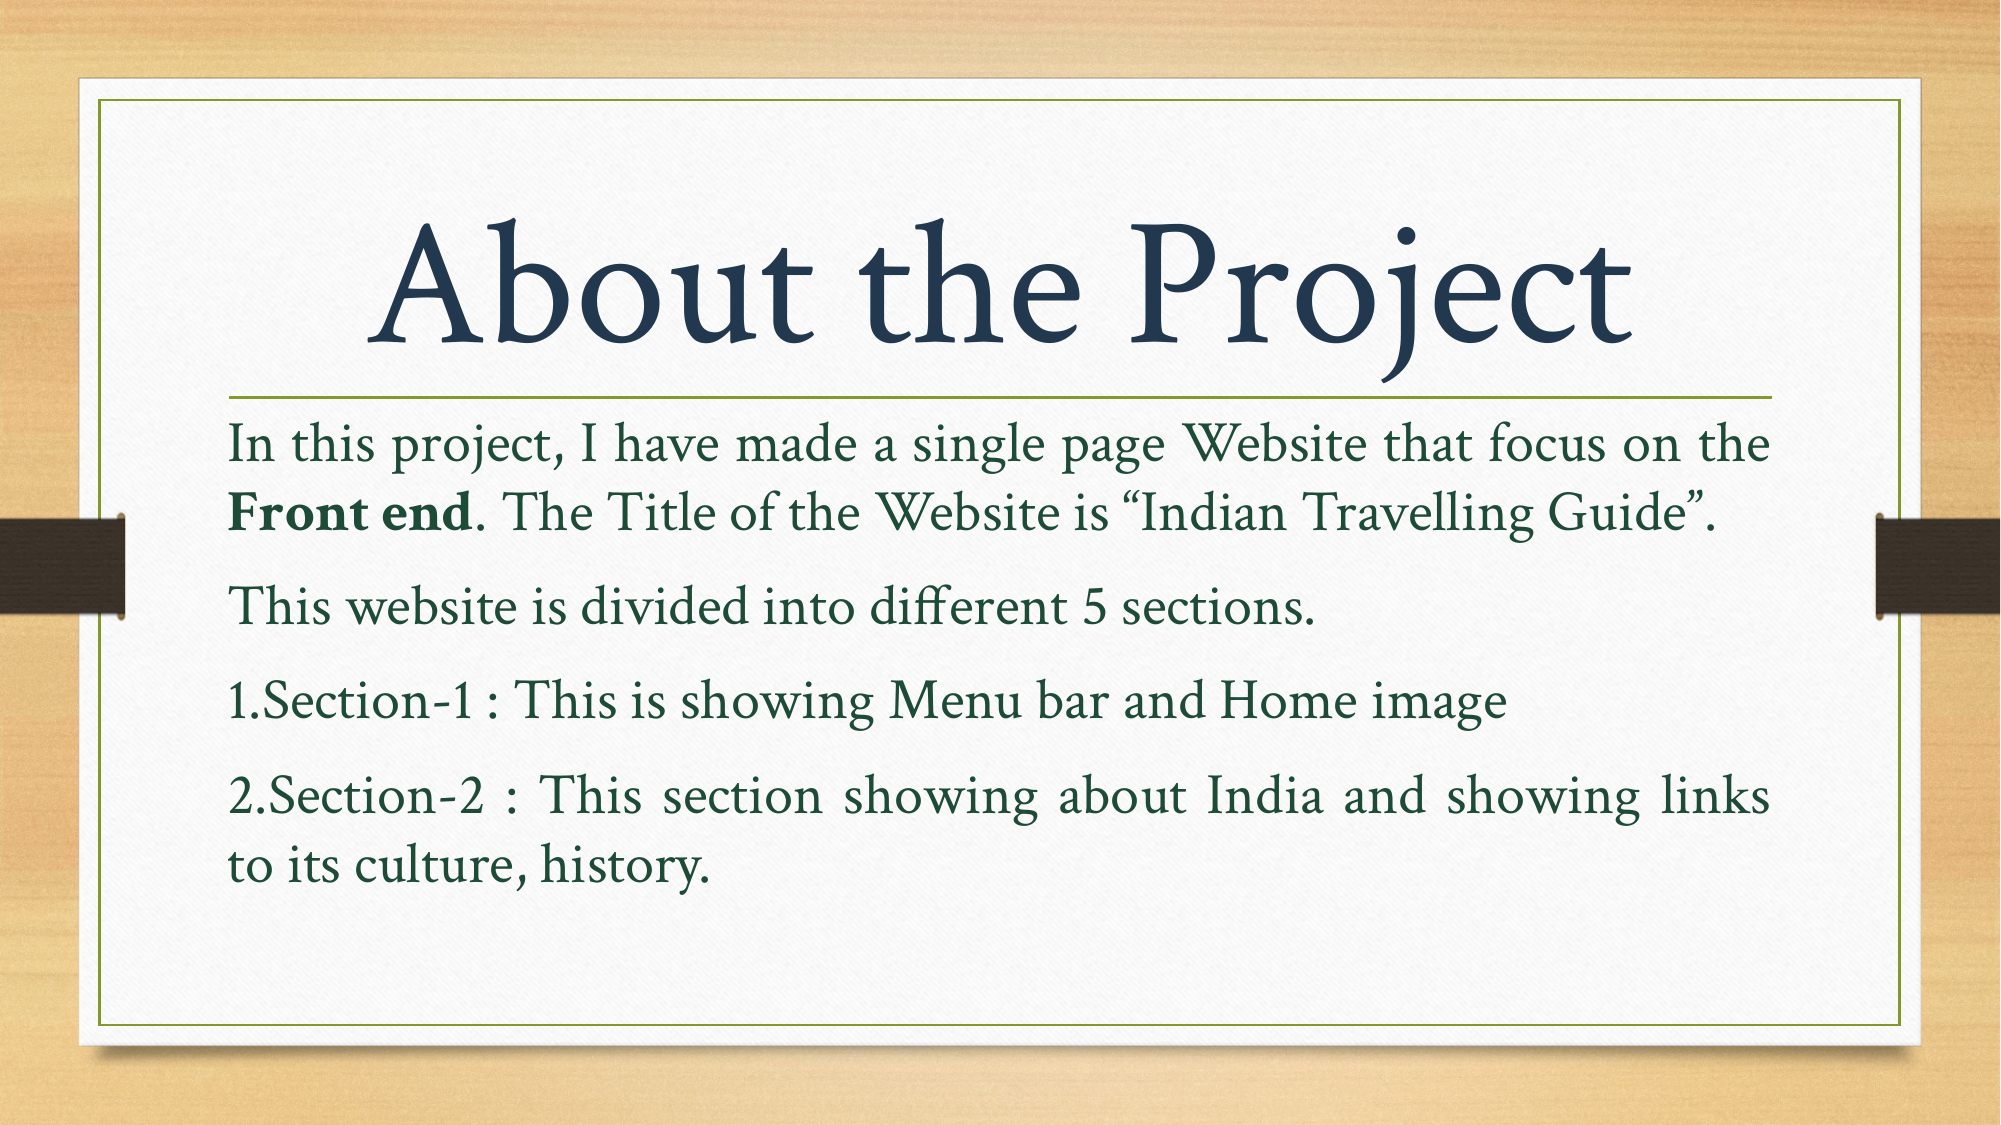

# About the Project
In this project, I have made a single page Website that focus on the Front end. The Title of the Website is “Indian Travelling Guide”.
This website is divided into different 5 sections.
1.Section-1 : This is showing Menu bar and Home image
2.Section-2 : This section showing about India and showing links to its culture, history.